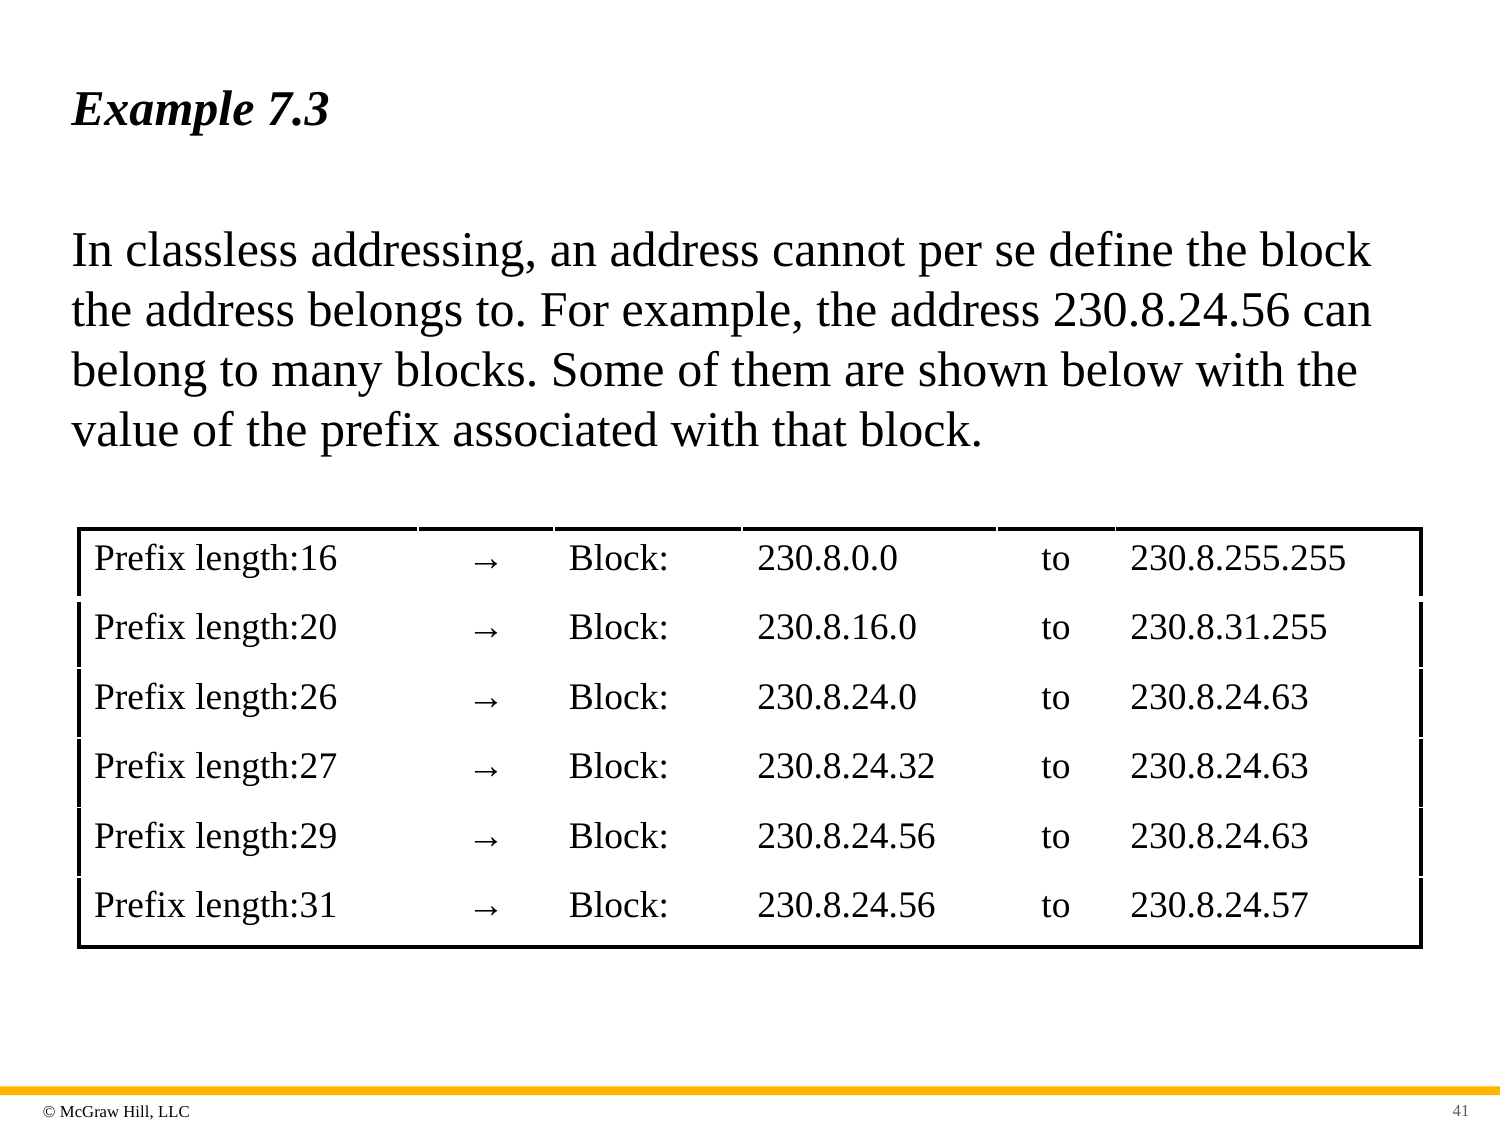

# Example 7.3
In classless addressing, an address cannot per se define the block the address belongs to. For example, the address 230.8.24.56 can belong to many blocks. Some of them are shown below with the value of the prefix associated with that block.
| Prefix length:16 | → | Block: | 230.8.0.0 | to | 230.8.255.255 |
| --- | --- | --- | --- | --- | --- |
| Prefix length:20 | → | Block: | 230.8.16.0 | to | 230.8.31.255 |
| Prefix length:26 | → | Block: | 230.8.24.0 | to | 230.8.24.63 |
| Prefix length:27 | → | Block: | 230.8.24.32 | to | 230.8.24.63 |
| Prefix length:29 | → | Block: | 230.8.24.56 | to | 230.8.24.63 |
| Prefix length:31 | → | Block: | 230.8.24.56 | to | 230.8.24.57 |
41